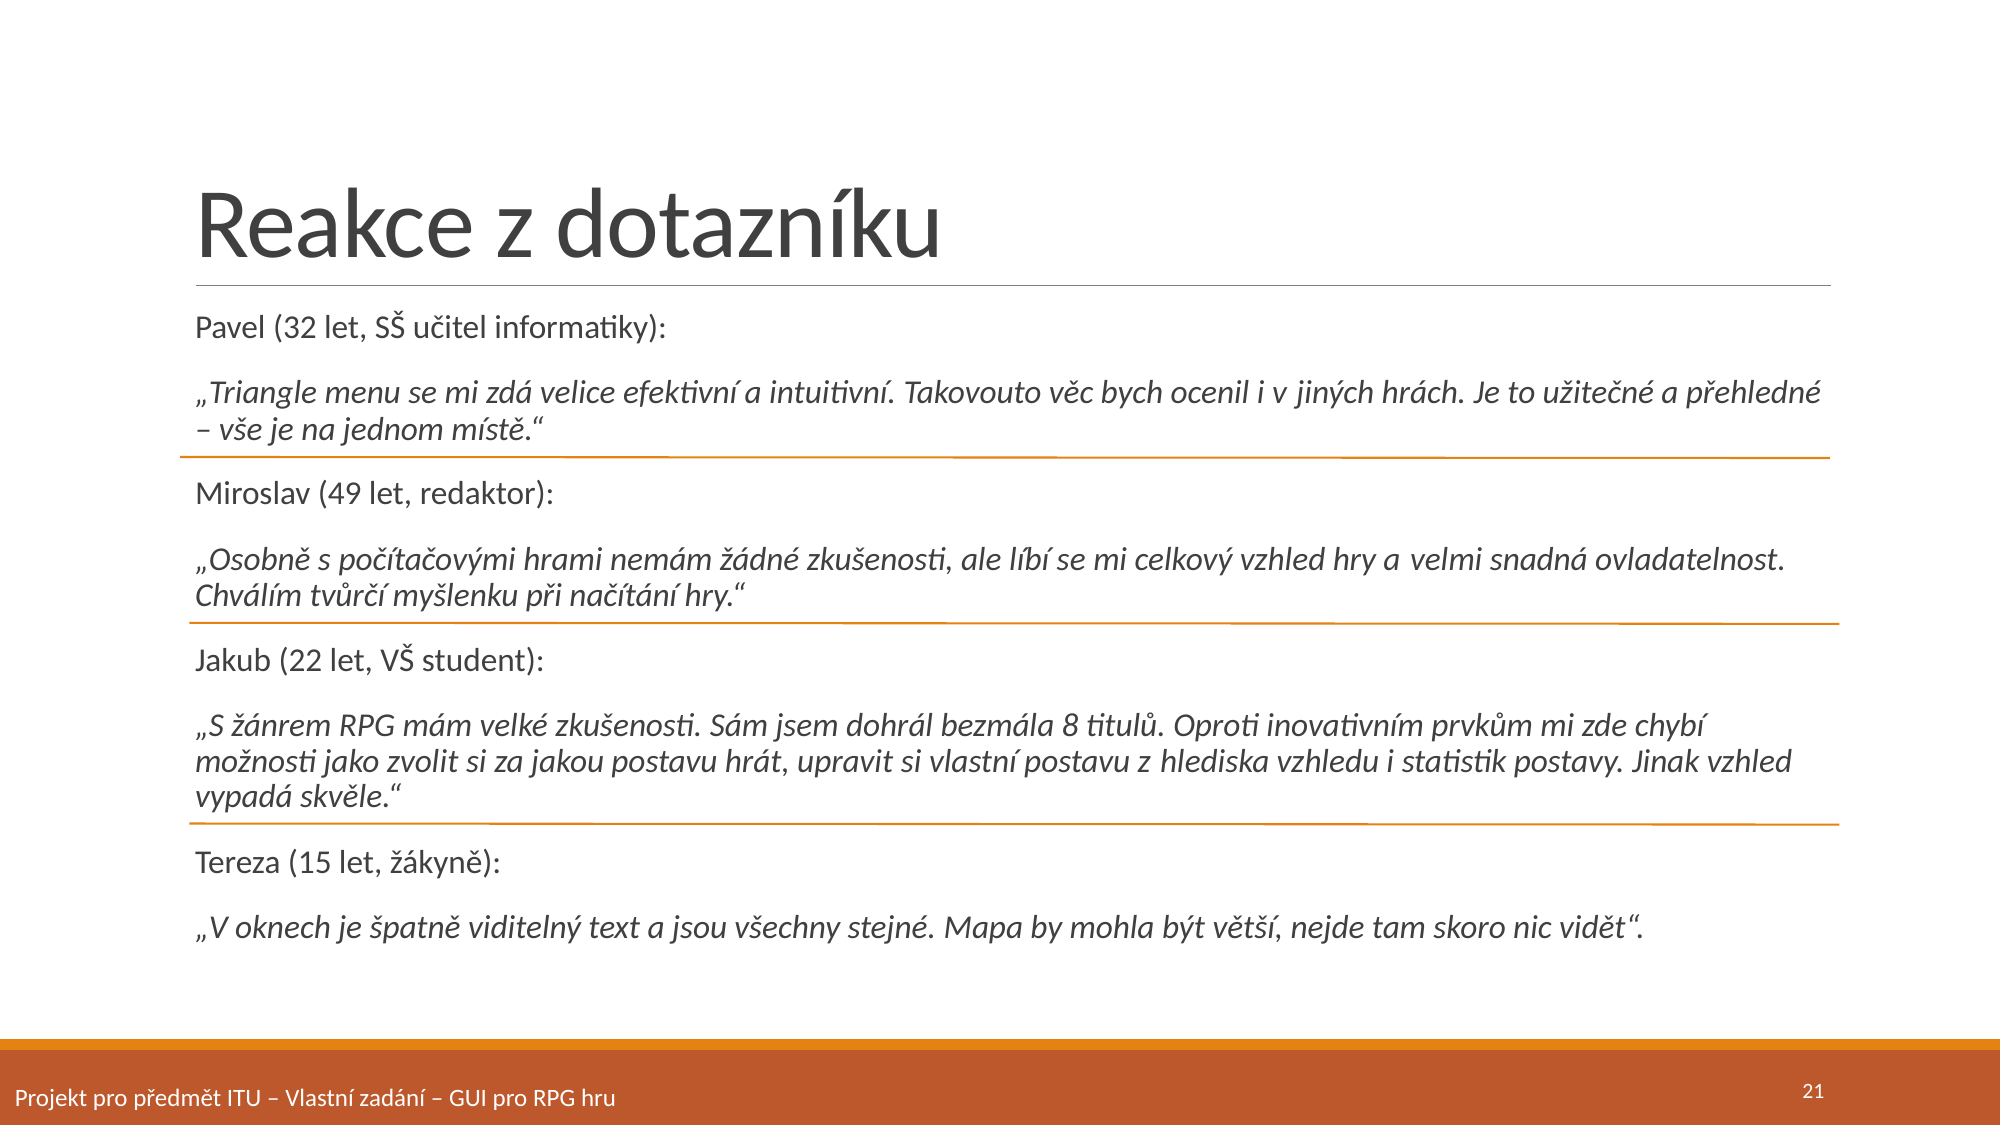

# Reakce z dotazníku
Pavel (32 let, SŠ učitel informatiky):
„Triangle menu se mi zdá velice efektivní a intuitivní. Takovouto věc bych ocenil i v jiných hrách. Je to užitečné a přehledné – vše je na jednom místě.“
Miroslav (49 let, redaktor):
„Osobně s počítačovými hrami nemám žádné zkušenosti, ale líbí se mi celkový vzhled hry a velmi snadná ovladatelnost. Chválím tvůrčí myšlenku při načítání hry.“
Jakub (22 let, VŠ student):
„S žánrem RPG mám velké zkušenosti. Sám jsem dohrál bezmála 8 titulů. Oproti inovativním prvkům mi zde chybí možnosti jako zvolit si za jakou postavu hrát, upravit si vlastní postavu z hlediska vzhledu i statistik postavy. Jinak vzhled vypadá skvěle.“
Tereza (15 let, žákyně):
„V oknech je špatně viditelný text a jsou všechny stejné. Mapa by mohla být větší, nejde tam skoro nic vidět“.

21
Projekt pro předmět ITU – Vlastní zadání – GUI pro RPG hru